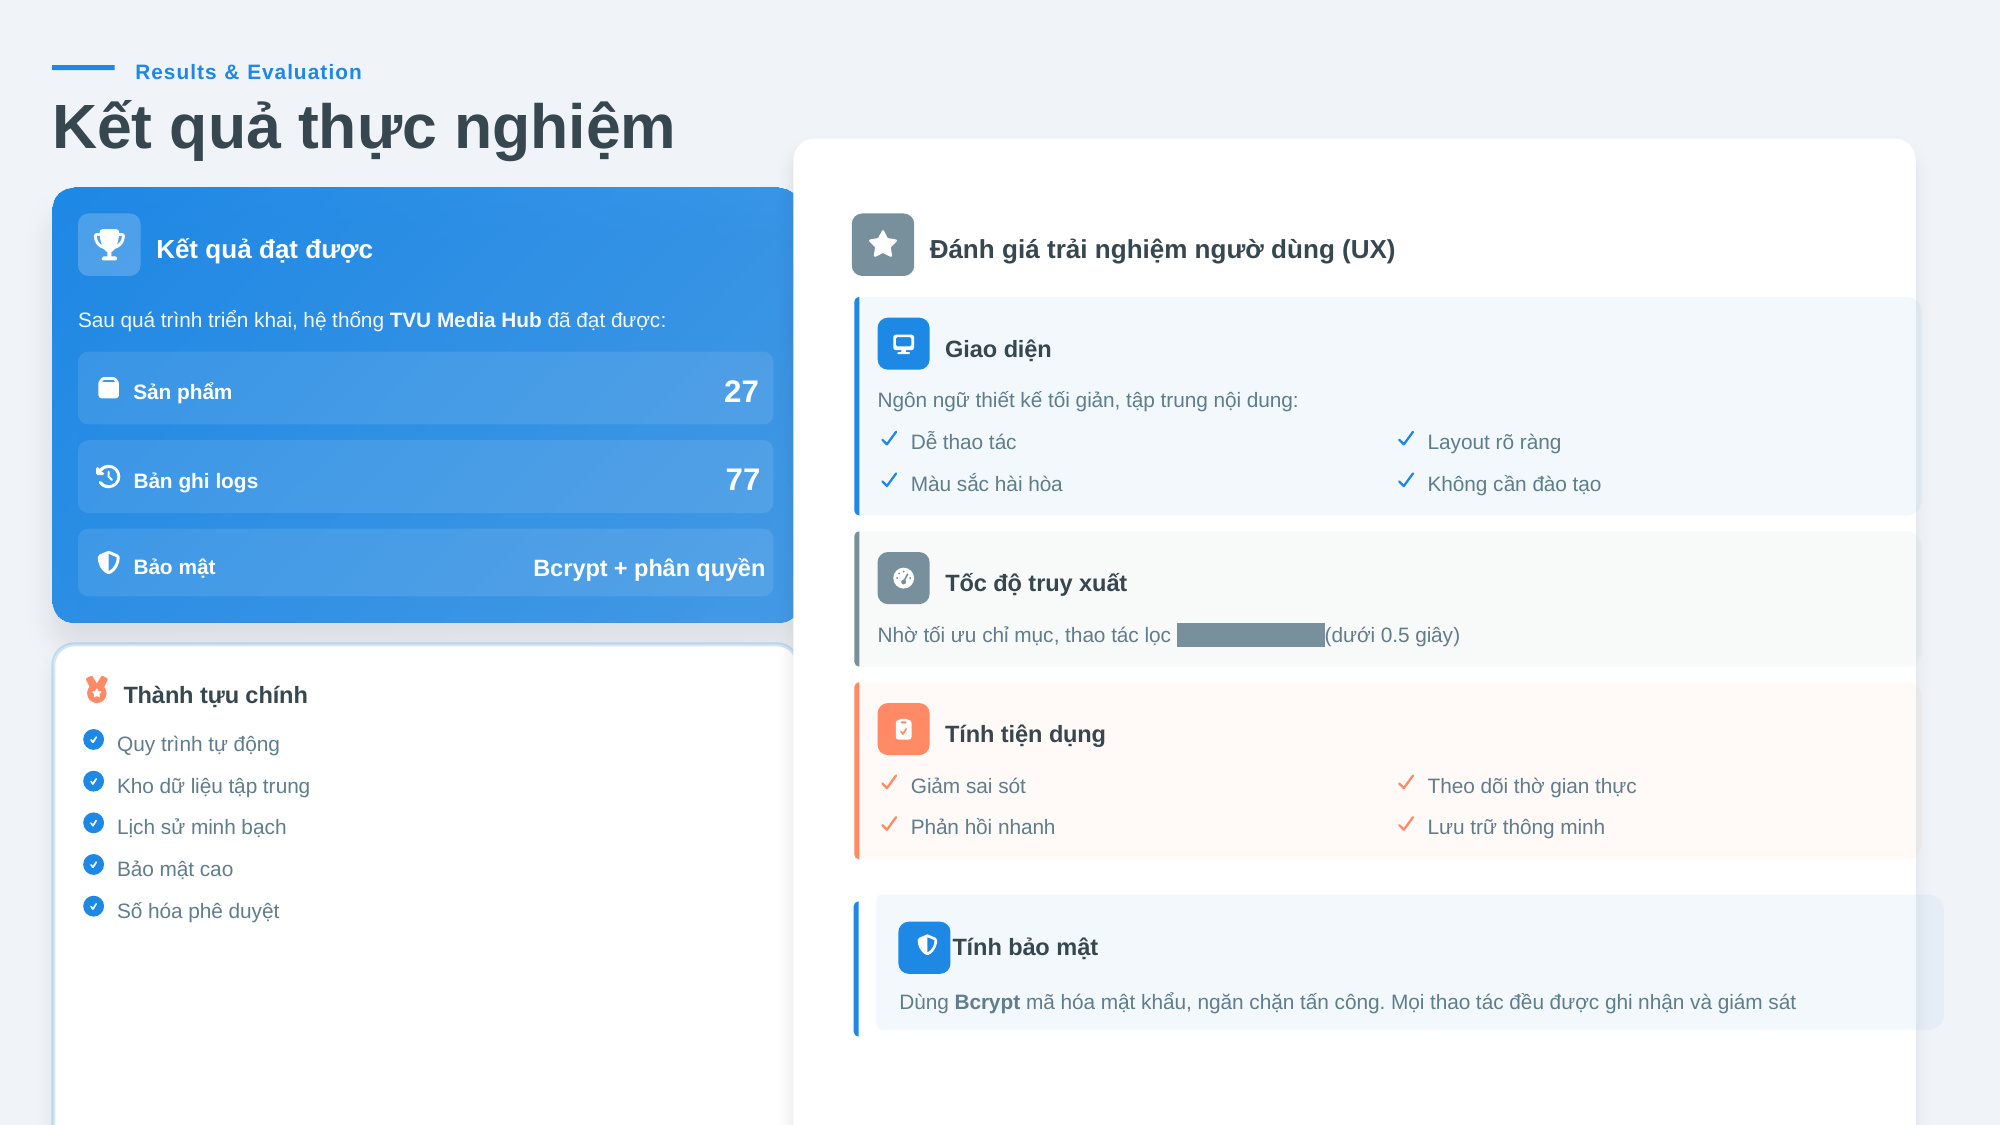

Results & Evaluation

Kết quả thực nghiệm

Kết quả đạt được
Đánh giá trải nghiệm ngườ dùng (UX)

Sau quá trình triển khai, hệ thống TVU Media Hub đã đạt được:

Giao diện

27
Sản phẩm

Ngôn ngữ thiết kế tối giản, tập trung nội dung:
Dễ thao tác
Layout rõ ràng

77
Bản ghi logs
Màu sắc hài hòa
Không cần đào tạo

Bcrypt + phân quyền
Bảo mật

Tốc độ truy xuất

Nhờ tối ưu chỉ mục, thao tác lọc gần như tức thì (dưới 0.5 giây)

Thành tựu chính

Tính tiện dụng

Quy trình tự động

Kho dữ liệu tập trung
Giảm sai sót
Theo dõi thờ gian thực

Lịch sử minh bạch
Phản hồi nhanh
Lưu trữ thông minh

Bảo mật cao

Số hóa phê duyệt

Tính bảo mật

Dùng Bcrypt mã hóa mật khẩu, ngăn chặn tấn công. Mọi thao tác đều được ghi nhận và giám sát

Kết luận

Hệ thống đáp ứng tốt các mục tiêu, giúp lưu trữ tập trung và nâng cao hiệu quả